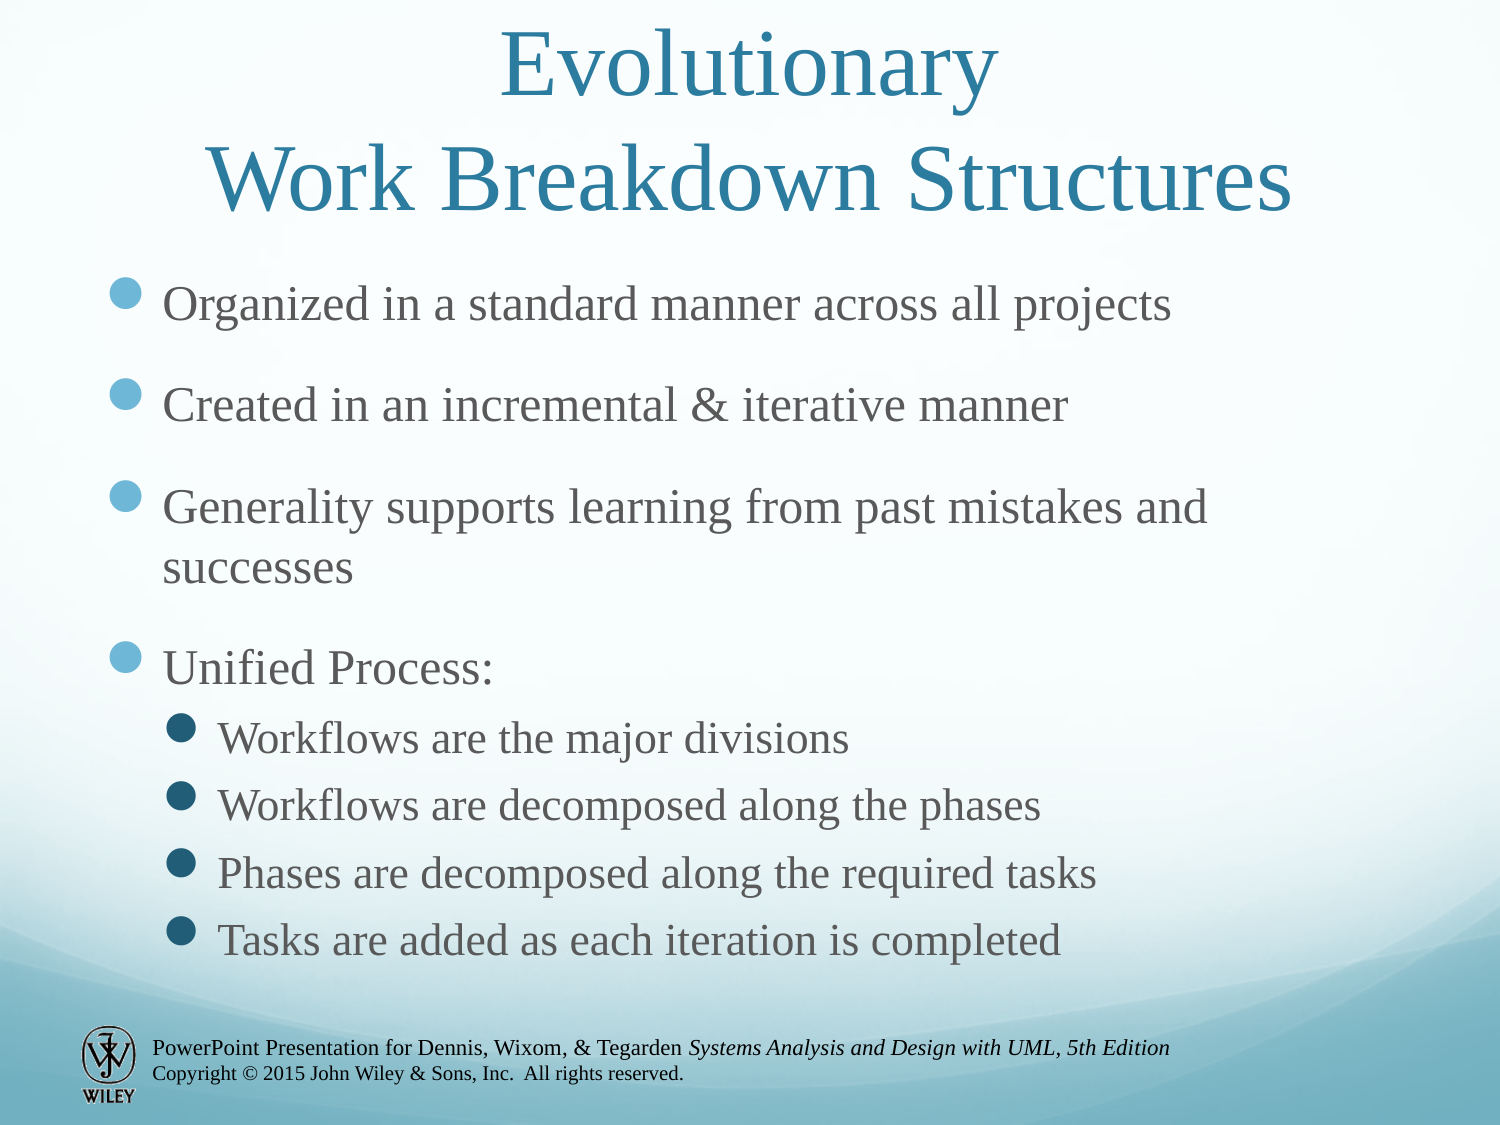

# Evolutionary Work Breakdown Structures
Organized in a standard manner across all projects
Created in an incremental & iterative manner
Generality supports learning from past mistakes and successes
Unified Process:
Workflows are the major divisions
Workflows are decomposed along the phases
Phases are decomposed along the required tasks
Tasks are added as each iteration is completed